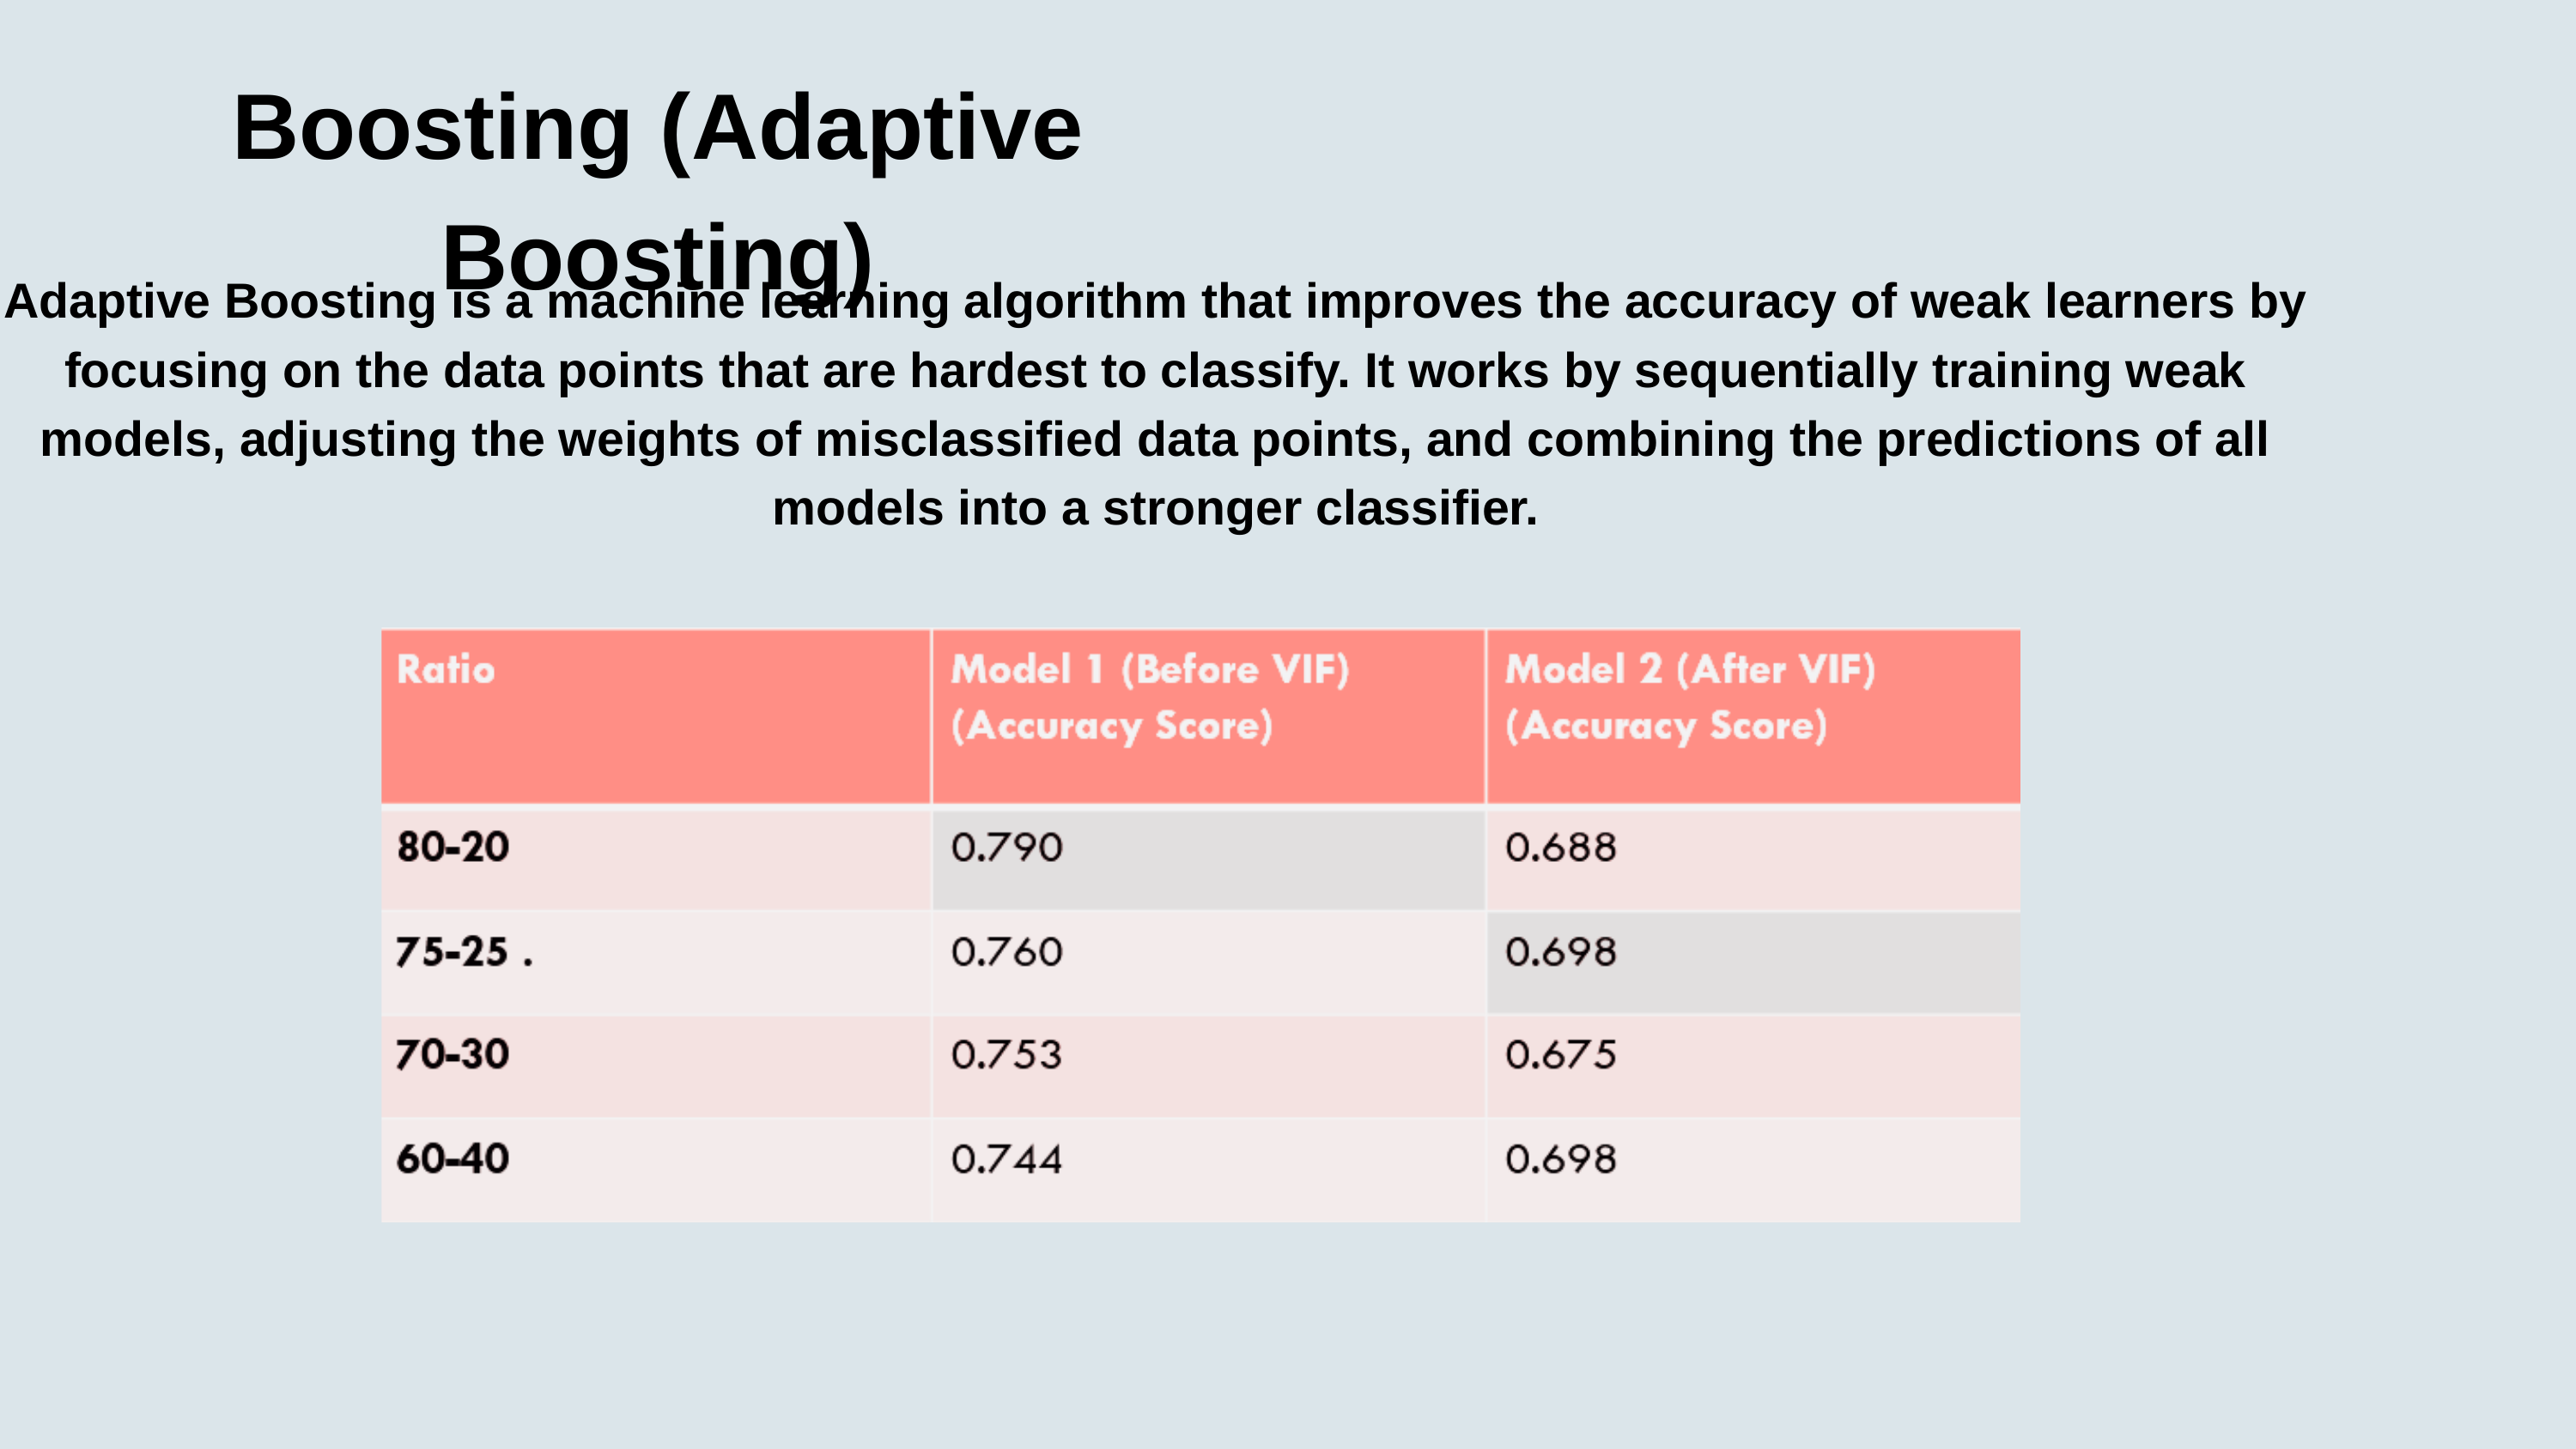

Boosting (Adaptive Boosting)

Adaptive Boosting is a machine learning algorithm that improves the accuracy of weak learners by focusing on the data points that are hardest to classify. It works by sequentially training weak models, adjusting the weights of misclassified data points, and combining the predictions of all models into a stronger classifier.